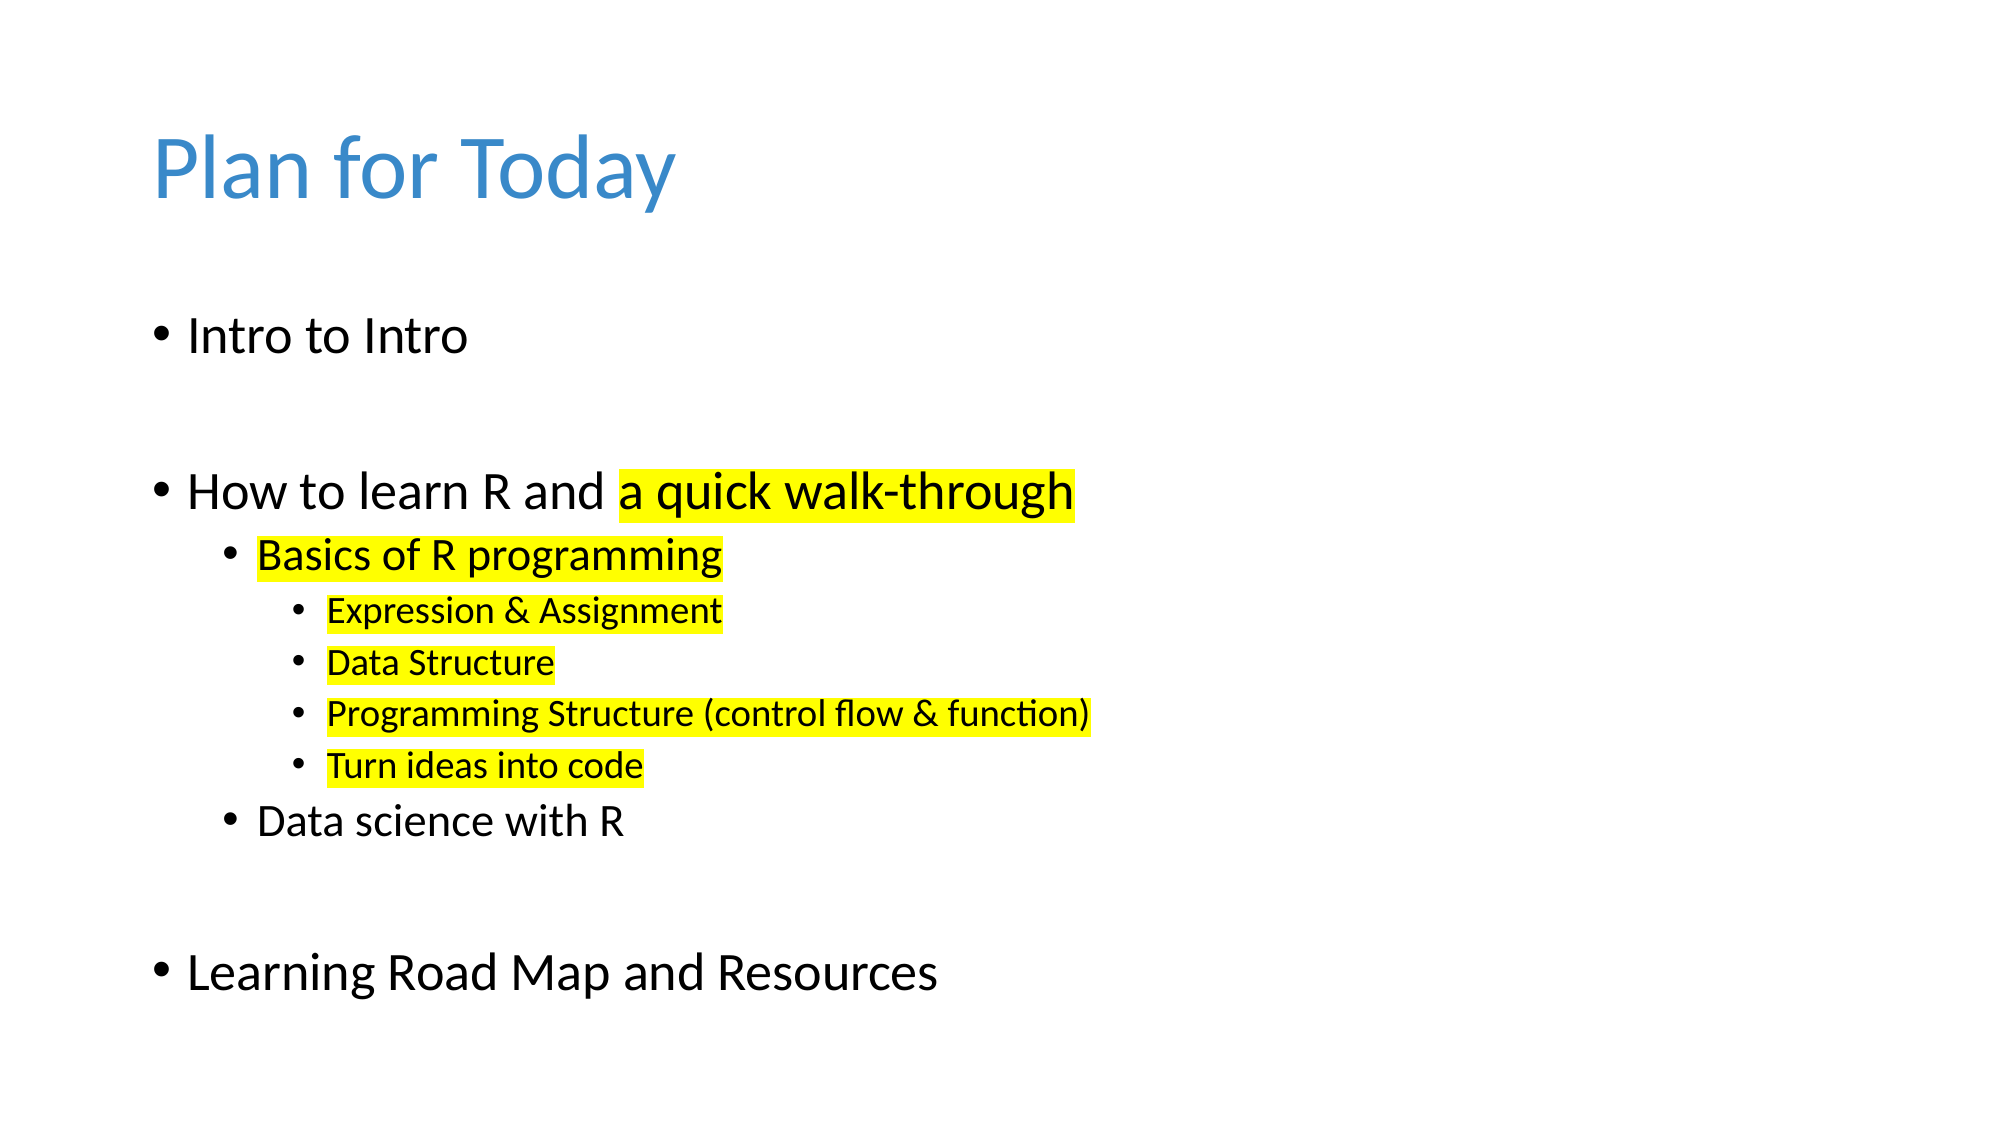

# Plan for Today
Intro to Intro

How to learn R and a quick walk-through
Basics of R programming
Expression & Assignment
Data Structure
Programming Structure (control flow & function)
Turn ideas into code
Data science with R

Learning Road Map and Resources